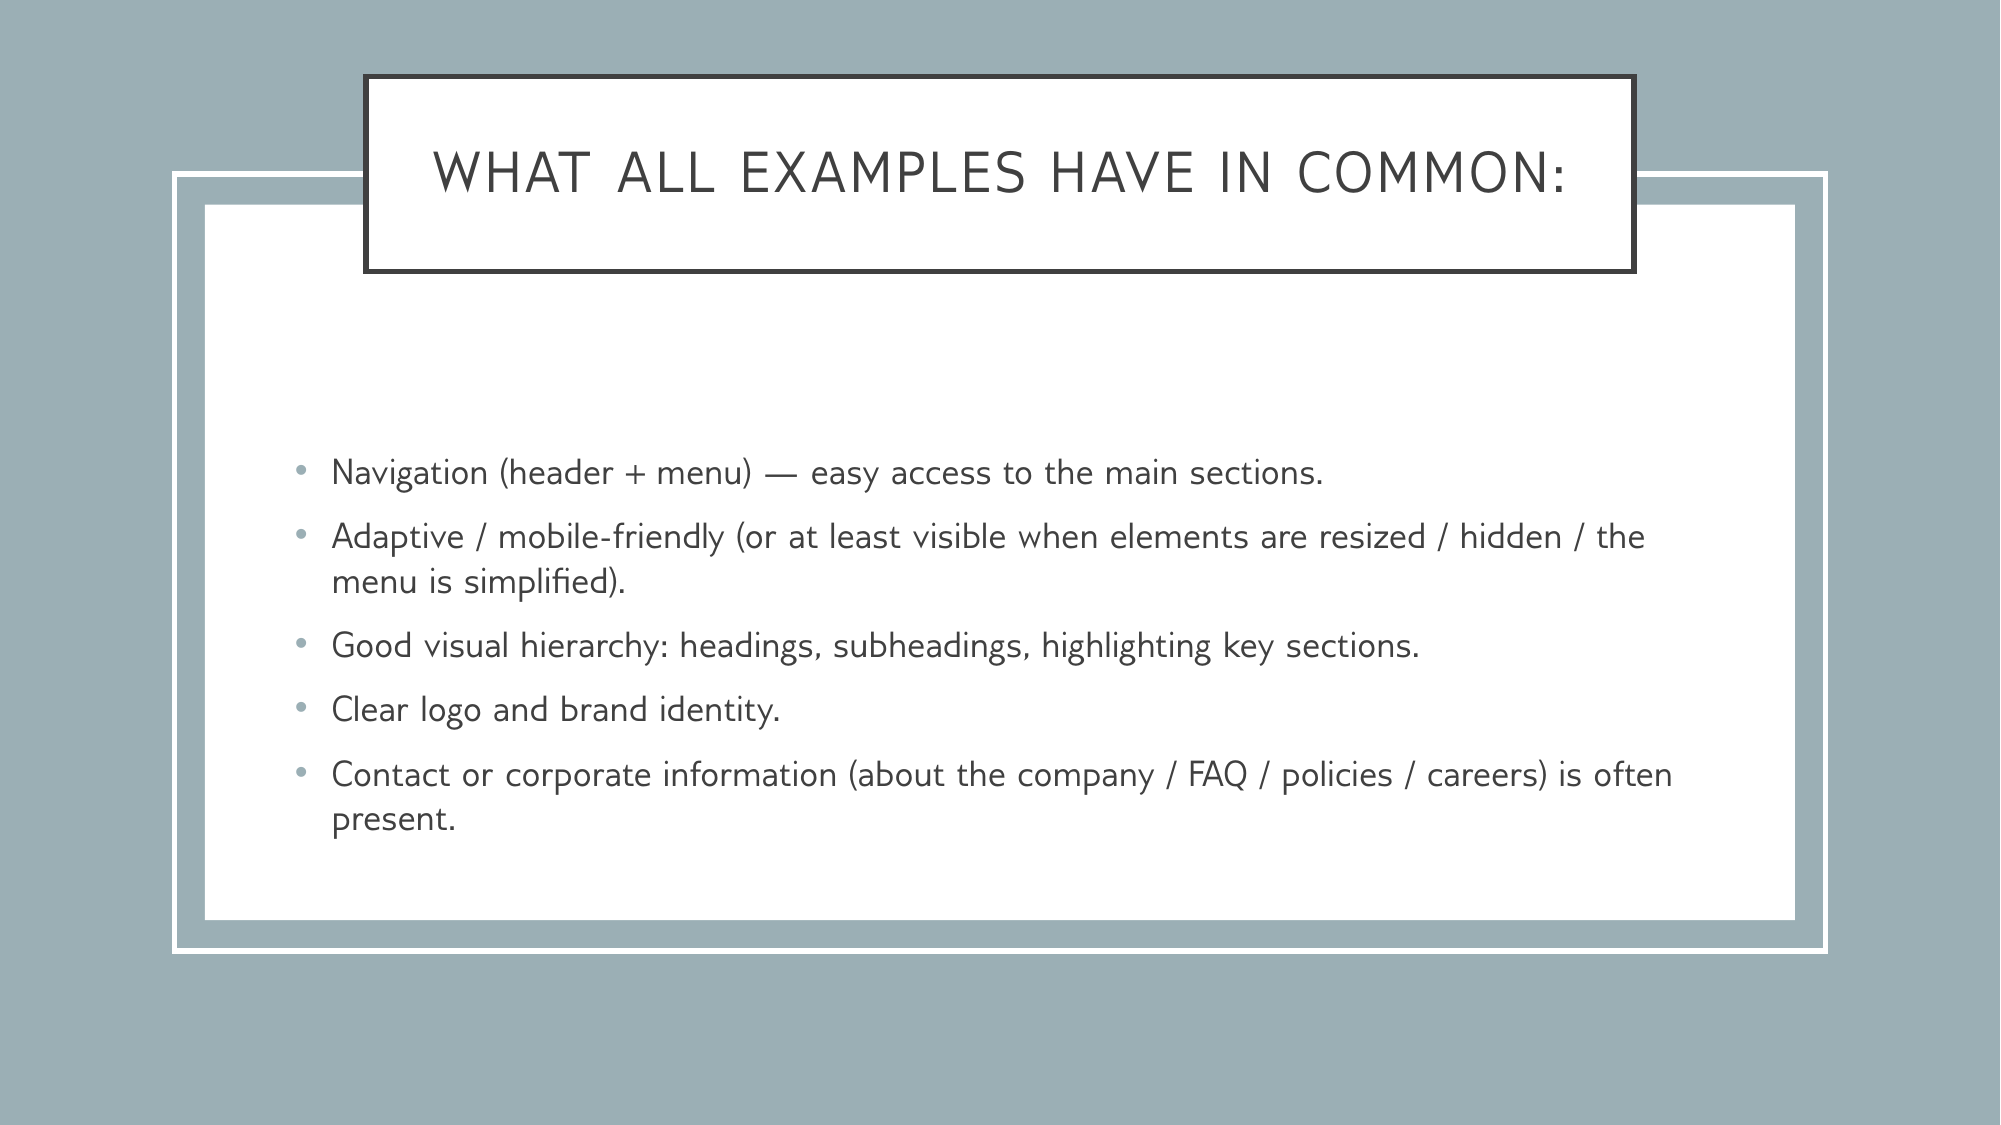

# What all examples have in common:

Navigation (header + menu) — easy access to the main sections.
Adaptive / mobile-friendly (or at least visible when elements are resized / hidden / the menu is simplified).
Good visual hierarchy: headings, subheadings, highlighting key sections.
Clear logo and brand identity.
Contact or corporate information (about the company / FAQ / policies / careers) is often present.